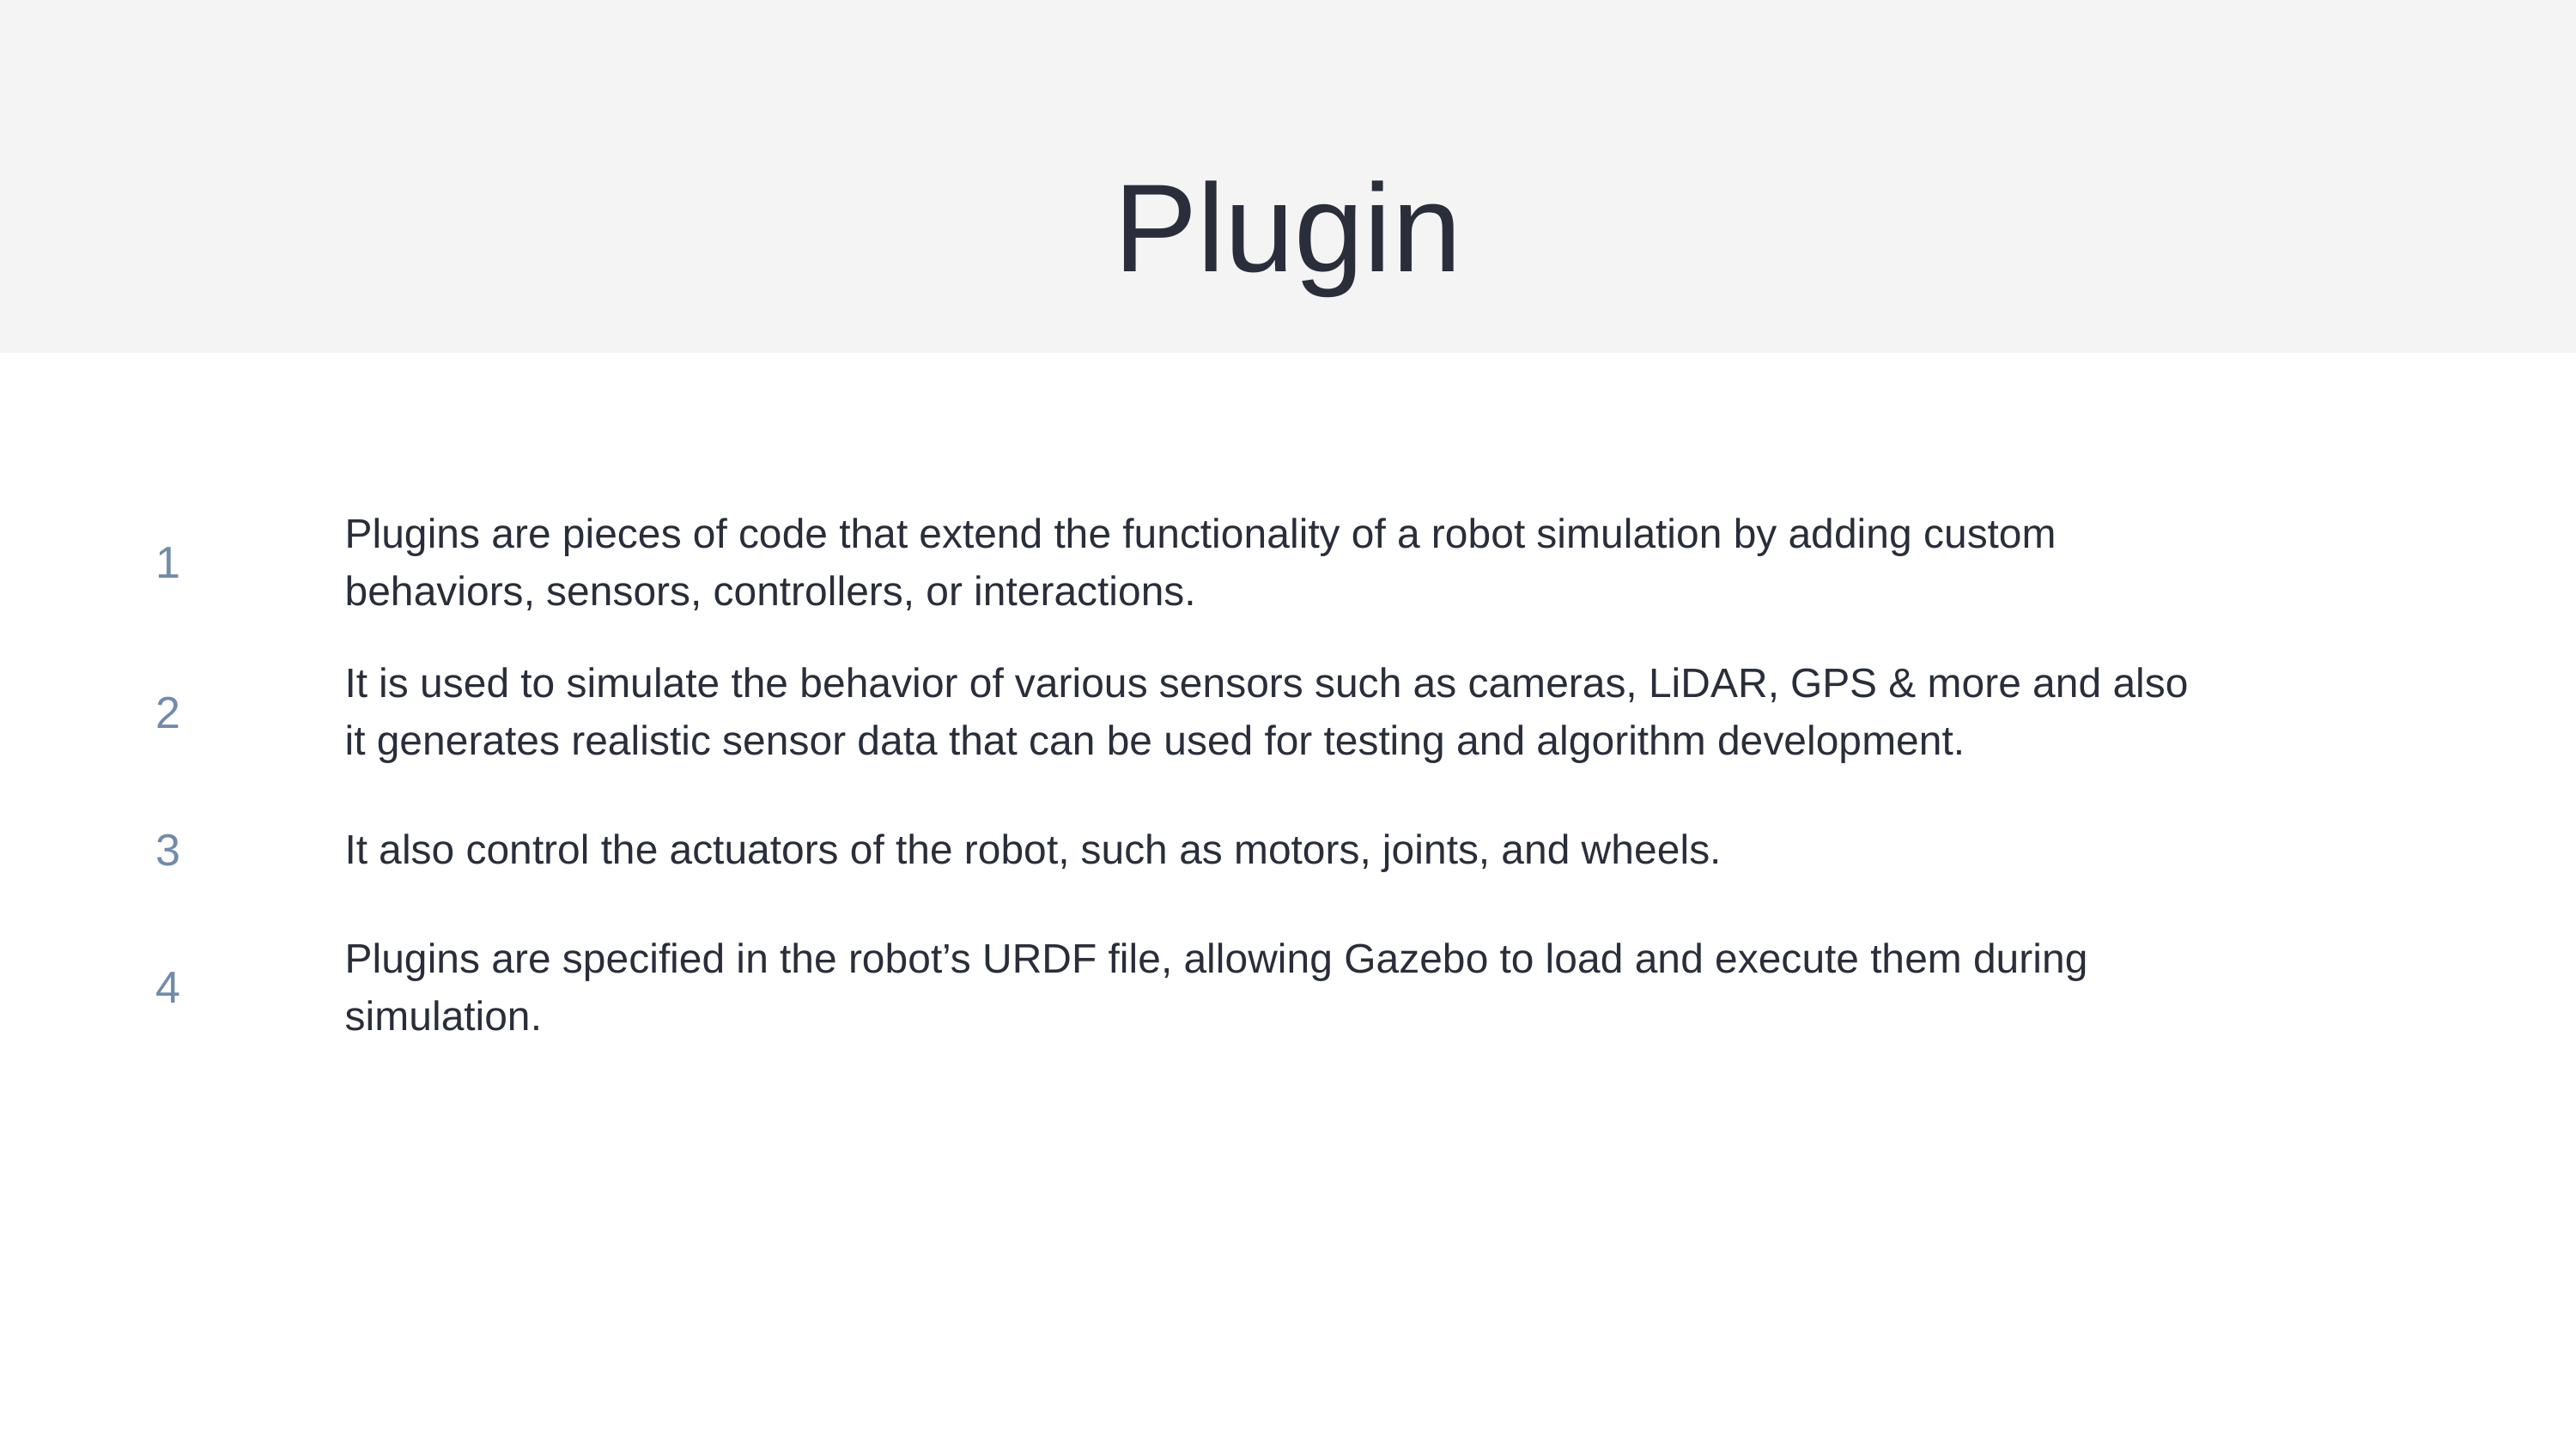

Plugin
| 1 | Plugins are pieces of code that extend the functionality of a robot simulation by adding custom behaviors, sensors, controllers, or interactions. |
| --- | --- |
| 2 | It is used to simulate the behavior of various sensors such as cameras, LiDAR, GPS & more and also it generates realistic sensor data that can be used for testing and algorithm development. |
| 3 | It also control the actuators of the robot, such as motors, joints, and wheels. |
| 4 | Plugins are specified in the robot’s URDF file, allowing Gazebo to load and execute them during simulation. |
|  |  |